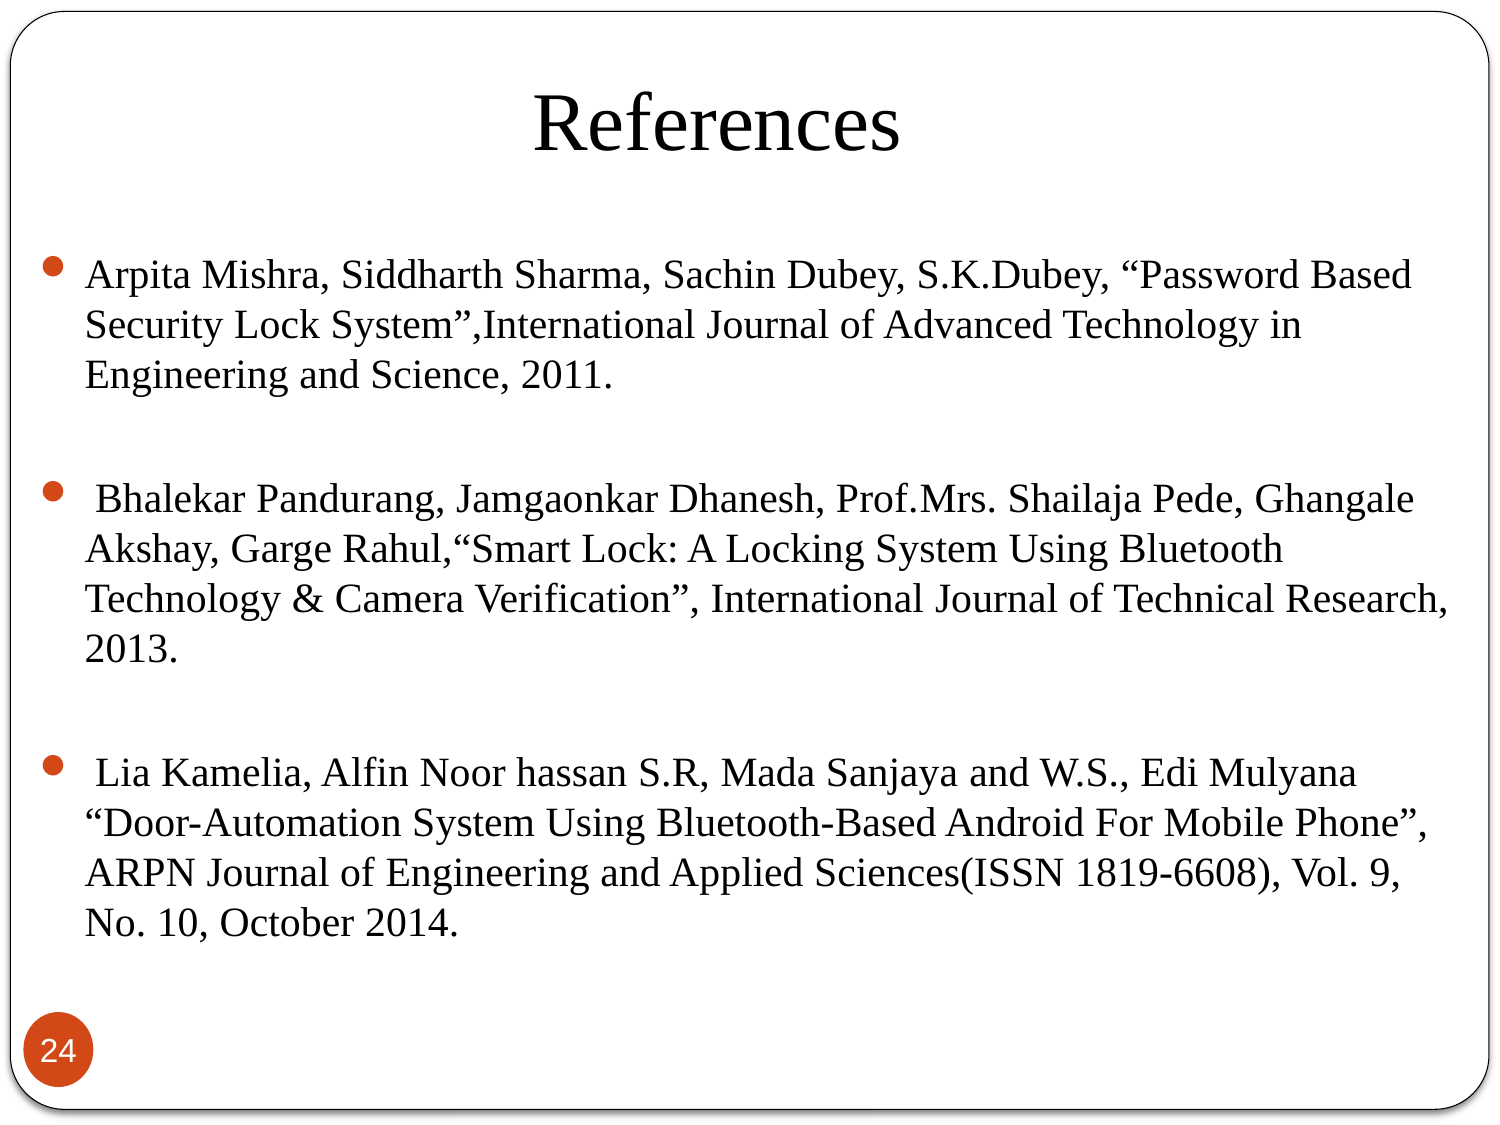

# References

Arpita Mishra, Siddharth Sharma, Sachin Dubey, S.K.Dubey, “Password Based Security Lock System”,International Journal of Advanced Technology in Engineering and Science, 2011.

 Bhalekar Pandurang, Jamgaonkar Dhanesh, Prof.Mrs. Shailaja Pede, Ghangale Akshay, Garge Rahul,“Smart Lock: A Locking System Using Bluetooth Technology & Camera Verification”, International Journal of Technical Research, 2013.

 Lia Kamelia, Alfin Noor hassan S.R, Mada Sanjaya and W.S., Edi Mulyana “Door-Automation System Using Bluetooth-Based Android For Mobile Phone”, ARPN Journal of Engineering and Applied Sciences(ISSN 1819-6608), Vol. 9, No. 10, October 2014.

24